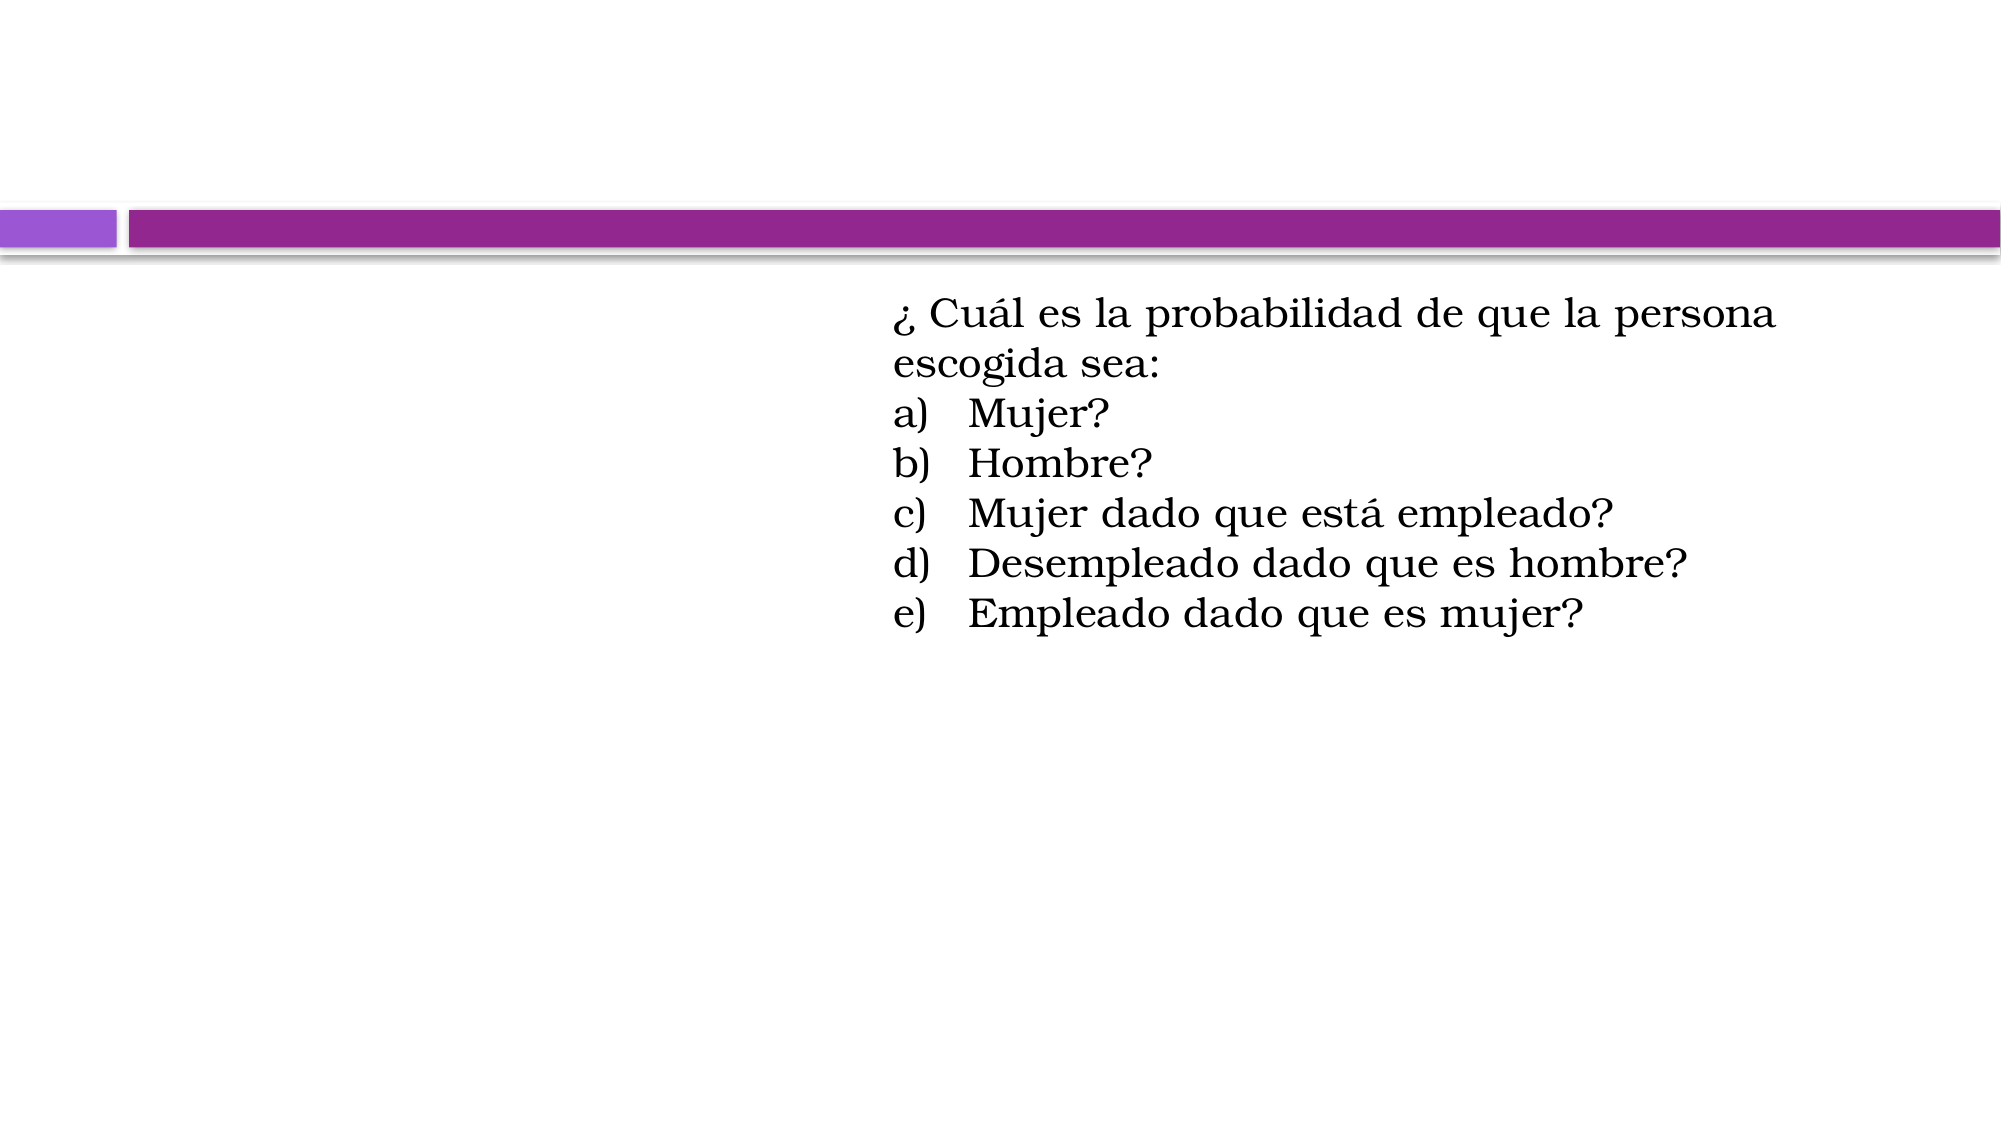

#

¿ Cuál es la probabilidad de que la persona escogida sea:
Mujer?
Hombre?
Mujer dado que está empleado?
Desempleado dado que es hombre?
Empleado dado que es mujer?